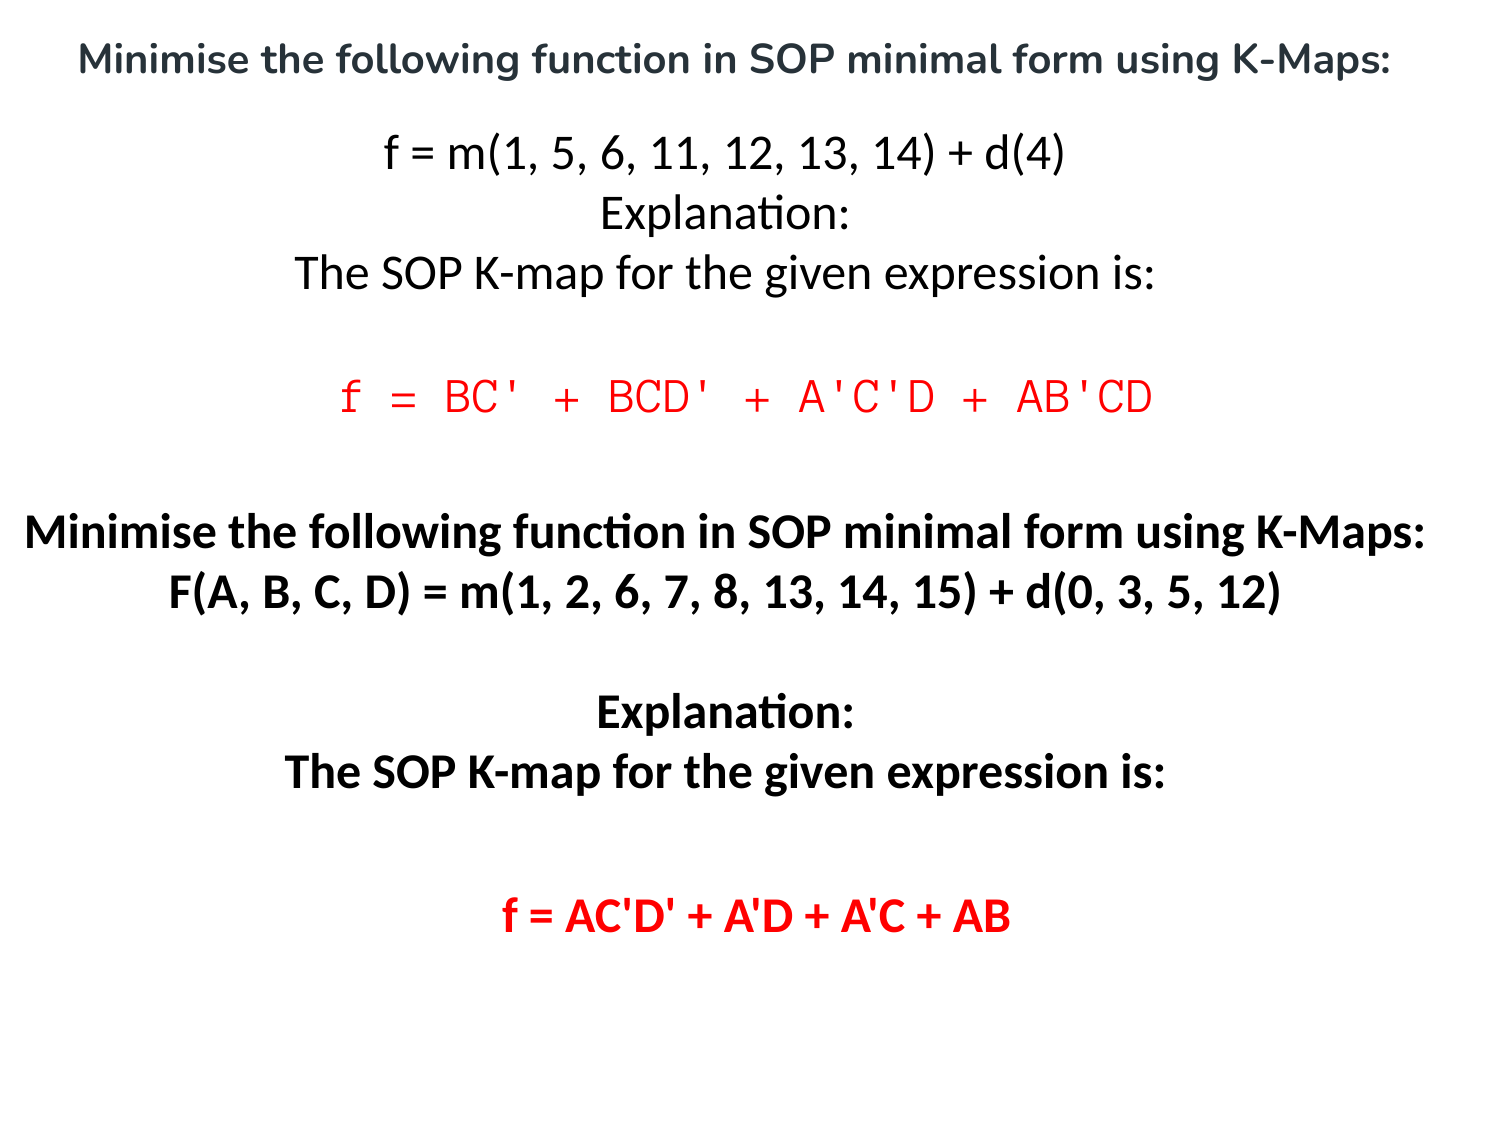

Minimise the following function in SOP minimal form using K-Maps:
f = m(1, 5, 6, 11, 12, 13, 14) + d(4)
Explanation:
The SOP K-map for the given expression is:
f = BC' + BCD' + A'C'D + AB'CD
Minimise the following function in SOP minimal form using K-Maps:
F(A, B, C, D) = m(1, 2, 6, 7, 8, 13, 14, 15) + d(0, 3, 5, 12)

Explanation:
The SOP K-map for the given expression is:
f = AC'D' + A'D + A'C + AB